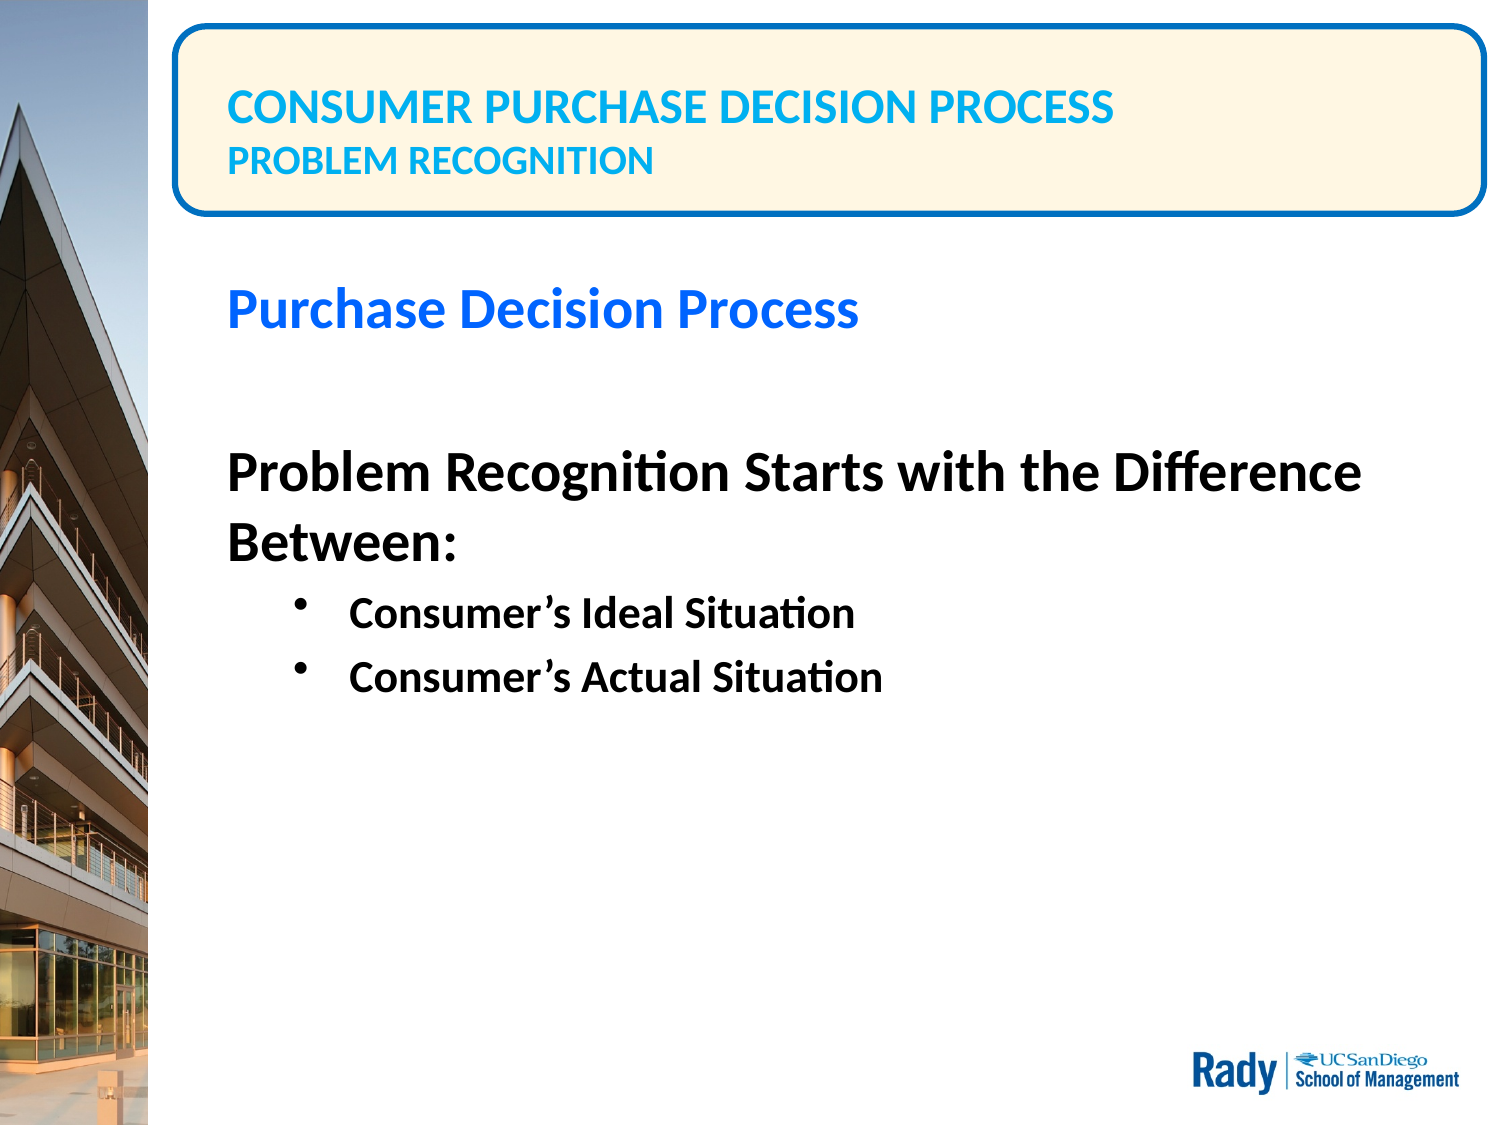

# CONSUMER PURCHASE DECISION PROCESS PROBLEM RECOGNITION
Purchase Decision Process

Problem Recognition Starts with the Difference Between:
Consumer’s Ideal Situation
Consumer’s Actual Situation